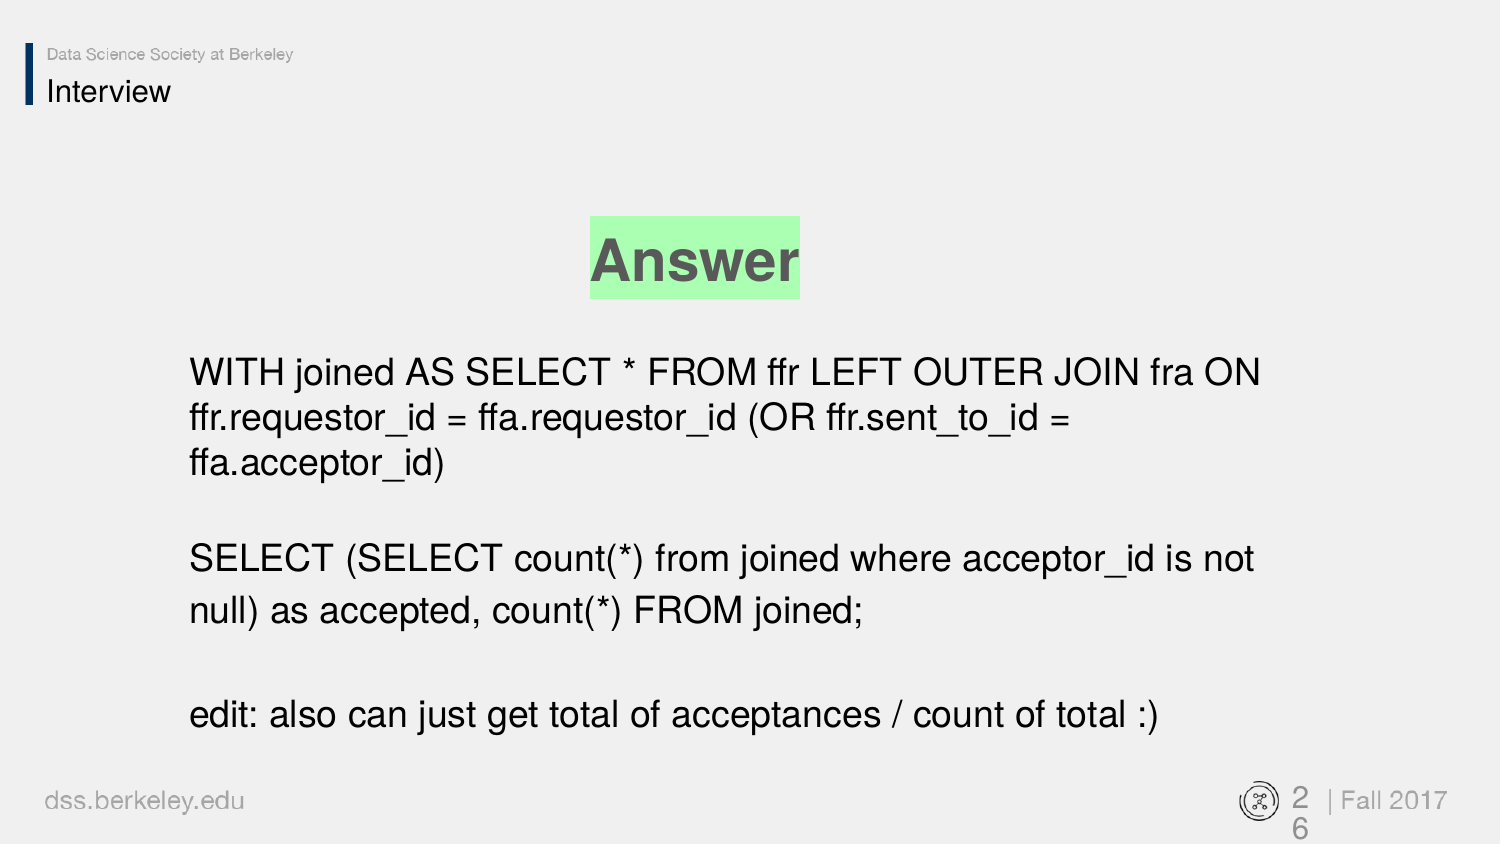

Interview
Answer
WITH joined AS SELECT * FROM ffr LEFT OUTER JOIN fra ON ffr.requestor_id = ffa.requestor_id (OR ffr.sent_to_id = ffa.acceptor_id)

SELECT (SELECT count(*) from joined where acceptor_id is not null) as accepted, count(*) FROM joined;

edit: also can just get total of acceptances / count of total :)

26